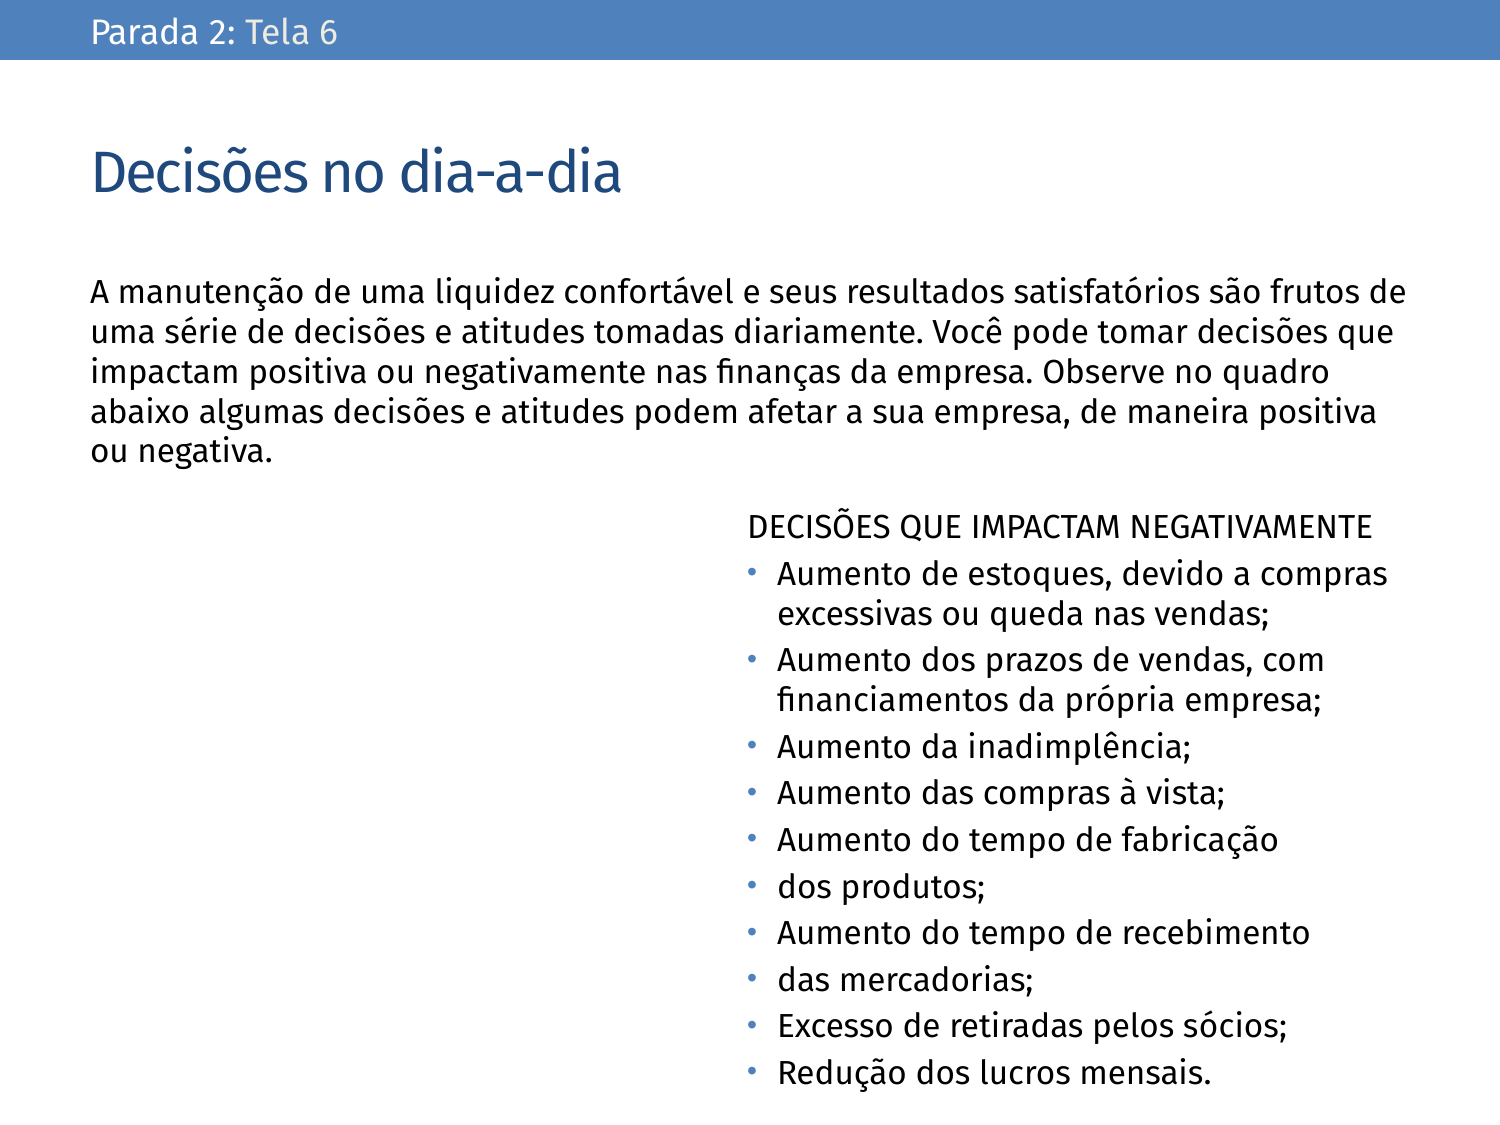

Parada 2: Tela 6
# Decisões no dia-a-dia
A manutenção de uma liquidez confortável e seus resultados satisfatórios são frutos de uma série de decisões e atitudes tomadas diariamente. Você pode tomar decisões que impactam positiva ou negativamente nas finanças da empresa. Observe no quadro abaixo algumas decisões e atitudes podem afetar a sua empresa, de maneira positiva ou negativa.

DECISÕES QUE IMPACTAM NEGATIVAMENTE
Aumento de estoques, devido a compras excessivas ou queda nas vendas;
Aumento dos prazos de vendas, com financiamentos da própria empresa;
Aumento da inadimplência;
Aumento das compras à vista;
Aumento do tempo de fabricação
dos produtos;
Aumento do tempo de recebimento
das mercadorias;
Excesso de retiradas pelos sócios;
Redução dos lucros mensais.